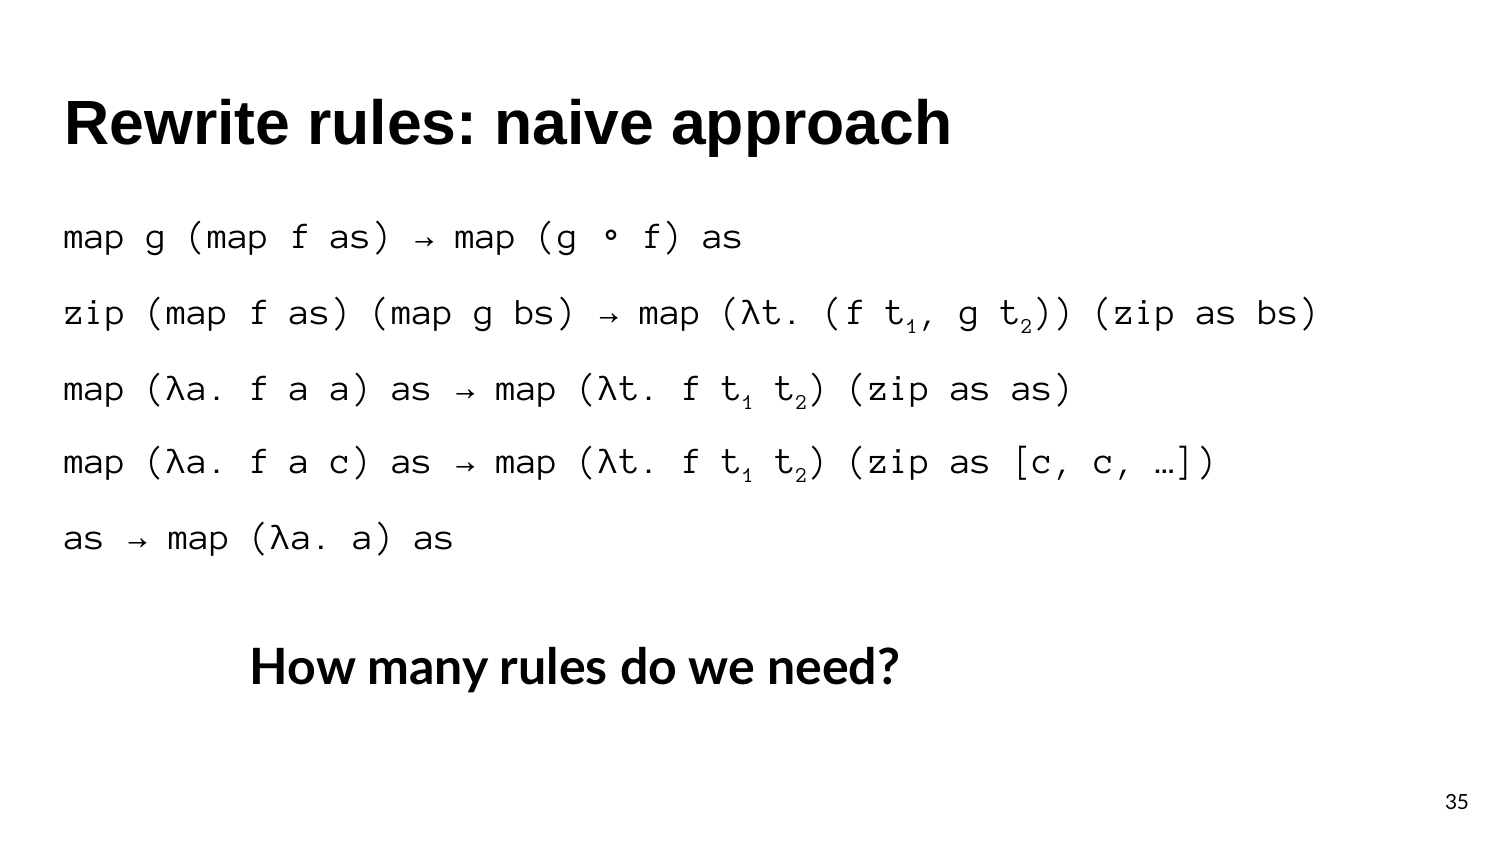

# Rewrite rules: naive approach
map g (map f as) → map (g ∘ f) as
zip (map f as) (map g bs) → map (λt. (f t1, g t2)) (zip as bs)
map (λa. f a a) as → map (λt. f t1 t2) (zip as as)
map (λa. f a c) as → map (λt. f t1 t2) (zip as [c, c, …])
as → map (λa. a) as
How many rules do we need?
35